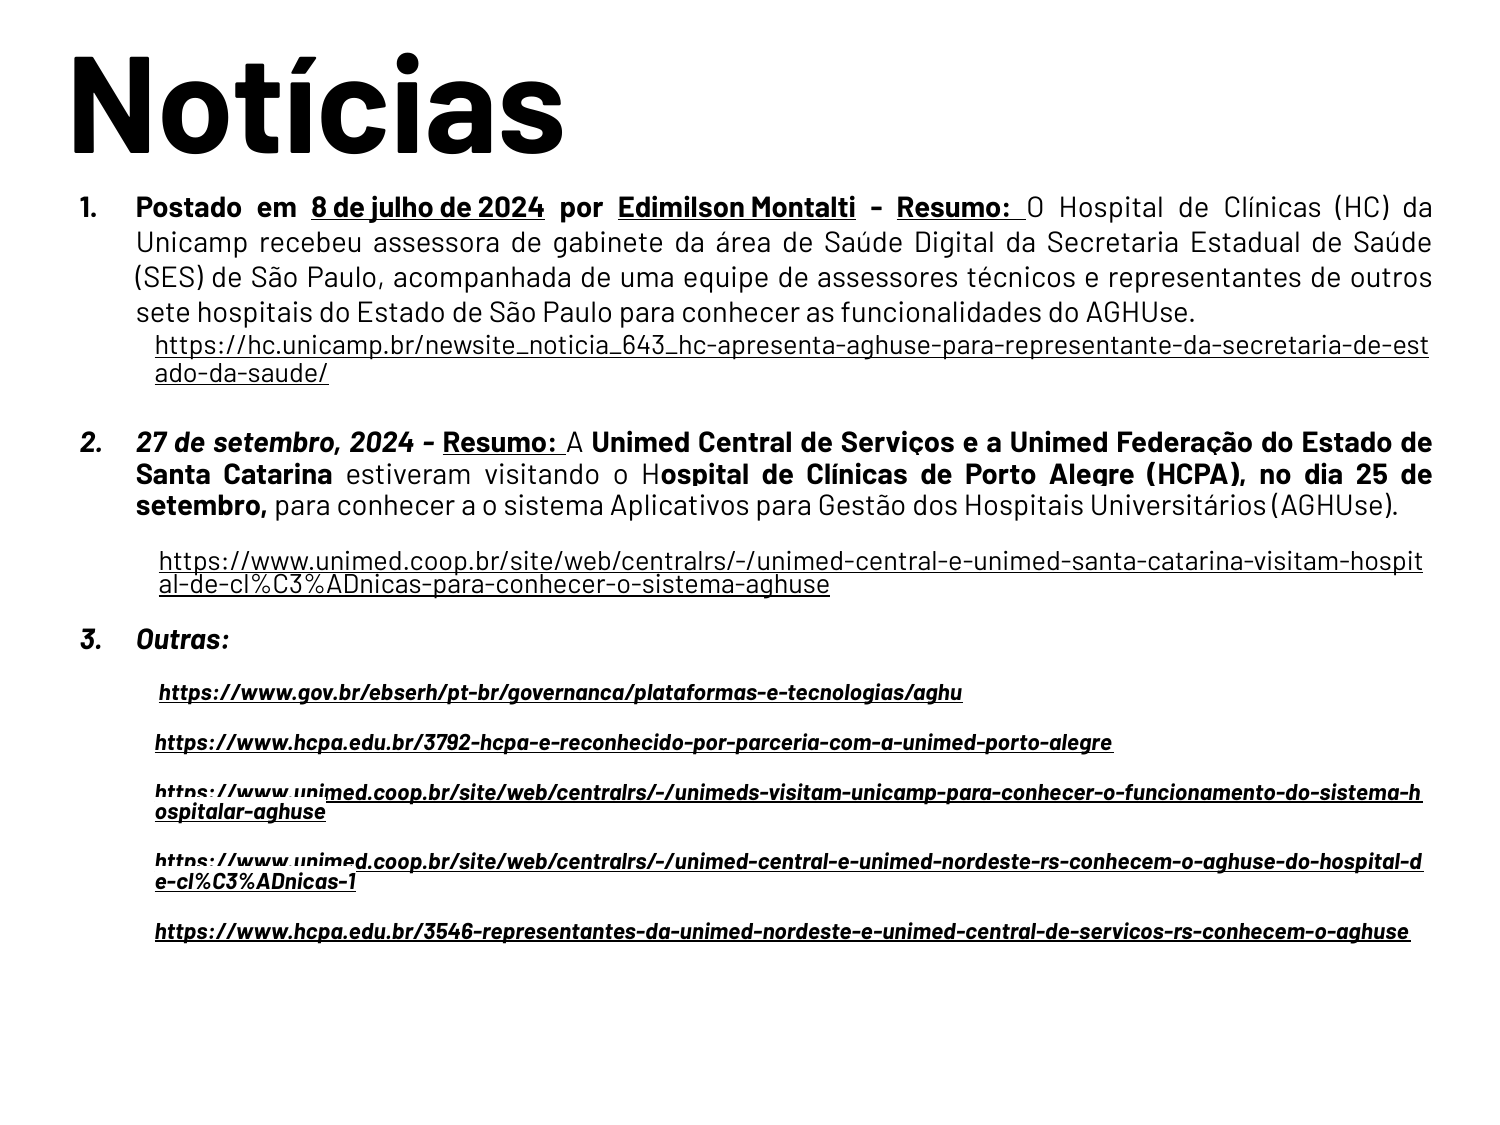

# Notícias
Postado em 8 de julho de 2024 por Edimilson Montalti - Resumo: O Hospital de Clínicas (HC) da Unicamp recebeu assessora de gabinete da área de Saúde Digital da Secretaria Estadual de Saúde (SES) de São Paulo, acompanhada de uma equipe de assessores técnicos e representantes de outros sete hospitais do Estado de São Paulo para conhecer as funcionalidades do AGHUse.
https://hc.unicamp.br/newsite_noticia_643_hc-apresenta-aghuse-para-representante-da-secretaria-de-estado-da-saude/

27 de setembro, 2024 - Resumo: A Unimed Central de Serviços e a Unimed Federação do Estado de Santa Catarina estiveram visitando o Hospital de Clínicas de Porto Alegre (HCPA), no dia 25 de setembro, para conhecer a o sistema Aplicativos para Gestão dos Hospitais Universitários (AGHUse).
 https://www.unimed.coop.br/site/web/centralrs/-/unimed-central-e-unimed-santa-catarina-visitam-hospital-de-cl%C3%ADnicas-para-conhecer-o-sistema-aghuse
Outras:
https://www.gov.br/ebserh/pt-br/governanca/plataformas-e-tecnologias/aghu
https://www.hcpa.edu.br/3792-hcpa-e-reconhecido-por-parceria-com-a-unimed-porto-alegre
https://www.unimed.coop.br/site/web/centralrs/-/unimeds-visitam-unicamp-para-conhecer-o-funcionamento-do-sistema-hospitalar-aghuse
https://www.unimed.coop.br/site/web/centralrs/-/unimed-central-e-unimed-nordeste-rs-conhecem-o-aghuse-do-hospital-de-cl%C3%ADnicas-1
https://www.hcpa.edu.br/3546-representantes-da-unimed-nordeste-e-unimed-central-de-servicos-rs-conhecem-o-aghuse